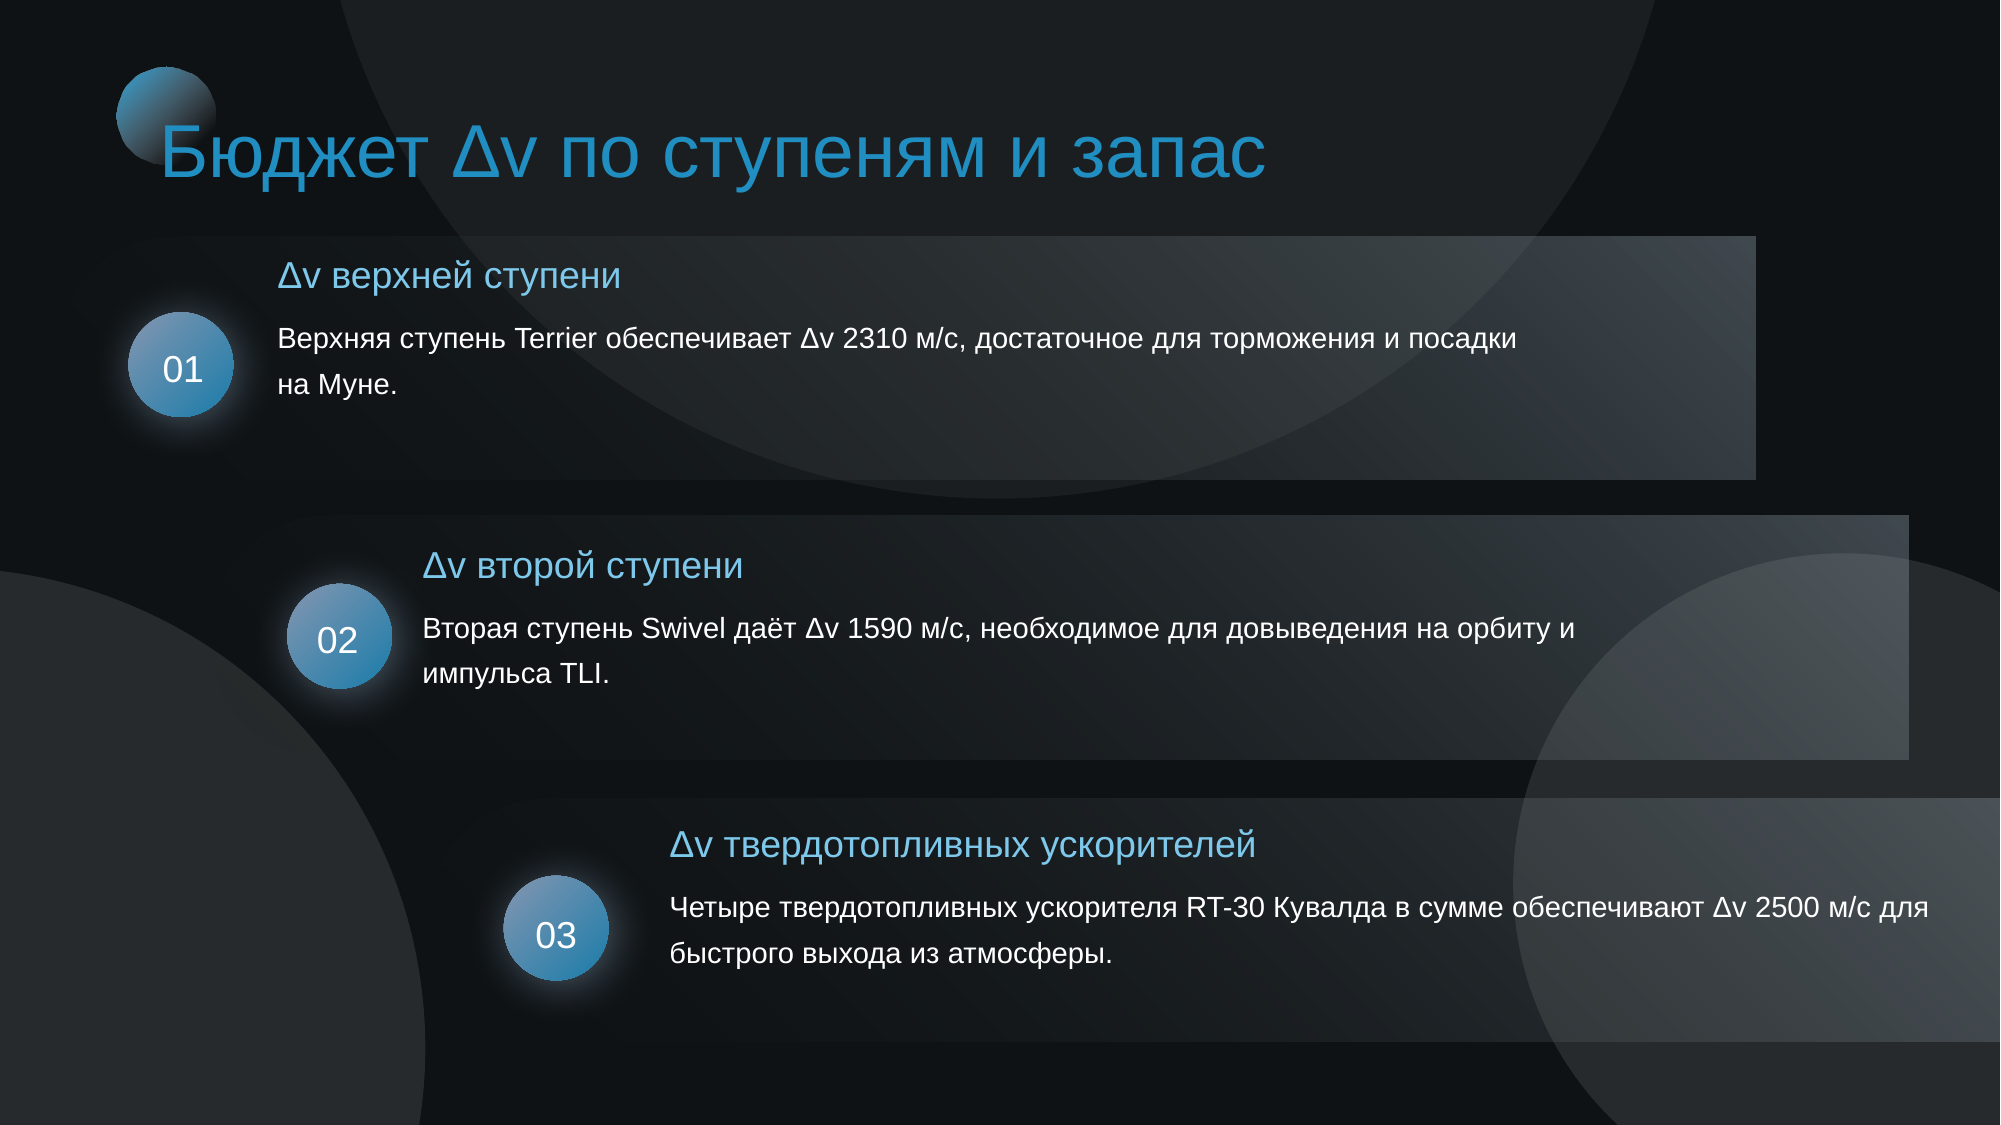

Бюджет Δv по ступеням и запас
Δv верхней ступени
Верхняя ступень Terrier обеспечивает Δv 2310 м/с, достаточное для торможения и посадки на Муне.

01
Δv второй ступени

Вторая ступень Swivel даёт Δv 1590 м/с, необходимое для довыведения на орбиту и импульса TLI.

02
Δv твердотопливных ускорителей
Четыре твердотопливных ускорителя RT-30 Кувалда в сумме обеспечивают Δv 2500 м/с для быстрого выхода из атмосферы.

03